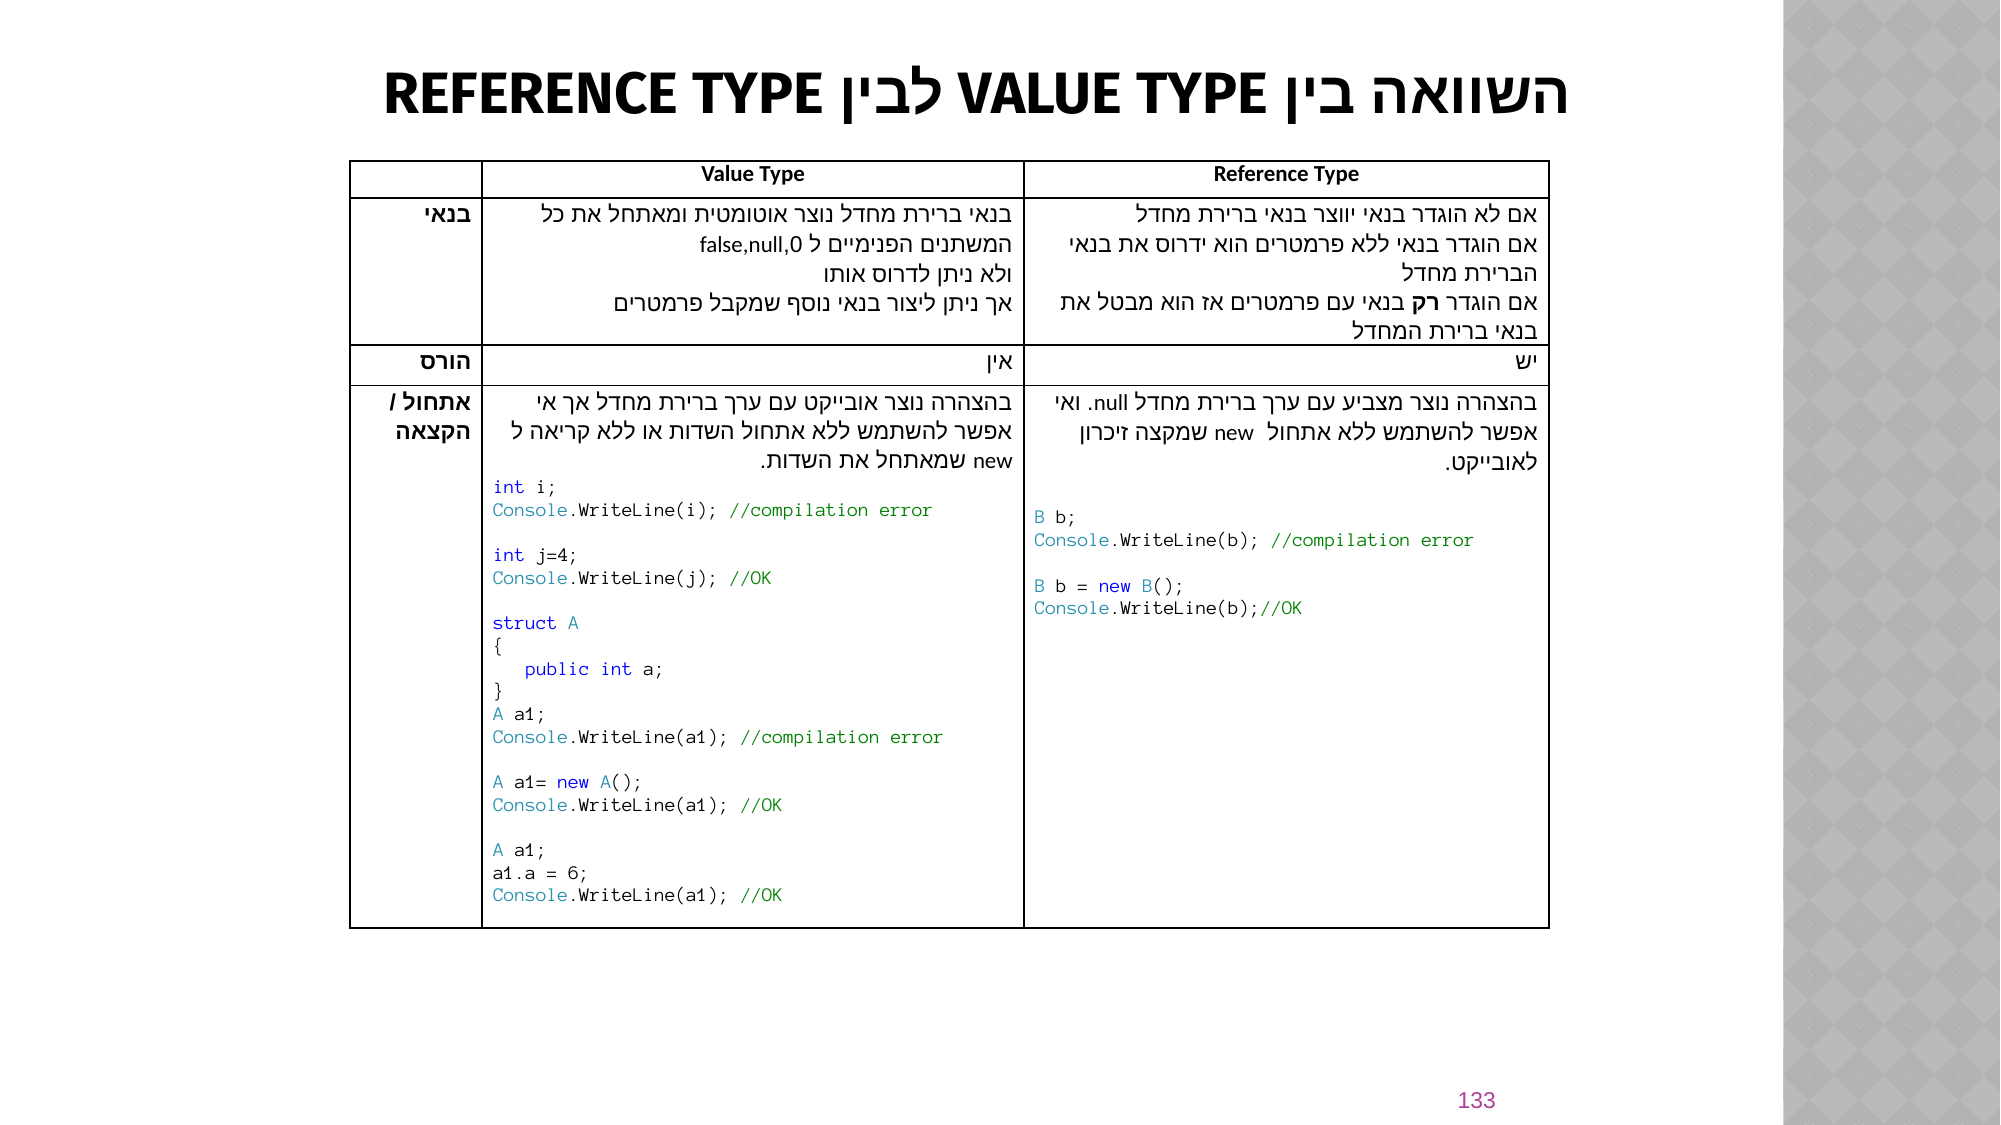

# השוואה בין Value Type לבין Reference Type
|  | Value Type | Reference Type |
| --- | --- | --- |
| בנאי | בנאי ברירת מחדל נוצר אוטומטית ומאתחל את כל המשתנים הפנימיים ל 0,false,null ולא ניתן לדרוס אותו אך ניתן ליצור בנאי נוסף שמקבל פרמטרים | אם לא הוגדר בנאי יווצר בנאי ברירת מחדל אם הוגדר בנאי ללא פרמטרים הוא ידרוס את בנאי הברירת מחדל אם הוגדר רק בנאי עם פרמטרים אז הוא מבטל את בנאי ברירת המחדל |
| הורס | אין | יש |
| אתחול / הקצאה | בהצהרה נוצר אובייקט עם ערך ברירת מחדל אך אי אפשר להשתמש ללא אתחול השדות או ללא קריאה ל new שמאתחל את השדות. int i; Console.WriteLine(i); //compilation error   int j=4; Console.WriteLine(j); //OK   struct A { public int a; } A a1; Console.WriteLine(a1); //compilation error   A a1= new A(); Console.WriteLine(a1); //OK   A a1; a1.a = 6; Console.WriteLine(a1); //OK | בהצהרה נוצר מצביע עם ערך ברירת מחדל null. ואי אפשר להשתמש ללא אתחול new שמקצה זיכרון לאובייקט.   B b; Console.WriteLine(b); //compilation error   B b = new B(); Console.WriteLine(b);//OK |
133